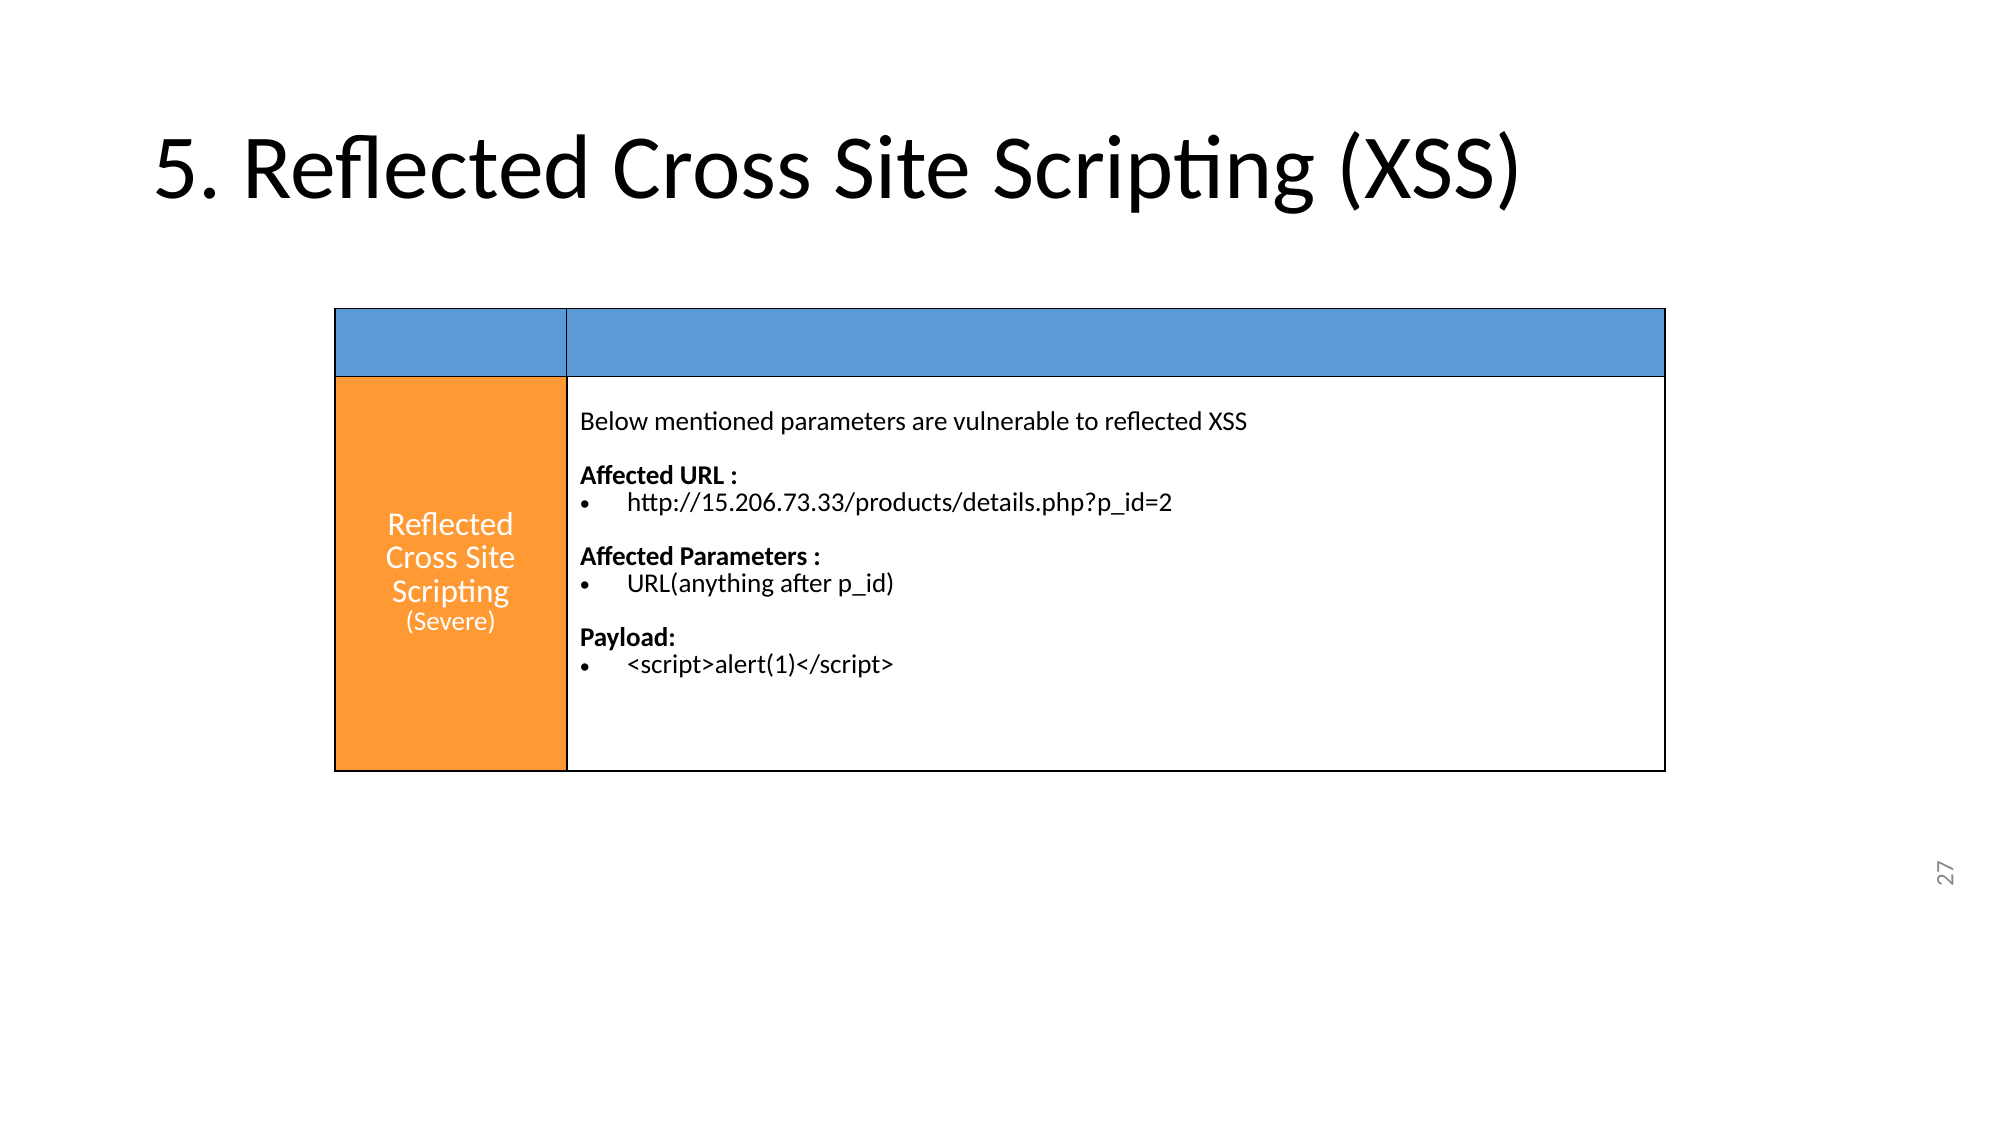

# 5. Reflected Cross Site Scripting (XSS)
|  |  |
| --- | --- |
| Reflected Cross Site Scripting (Severe) | Below mentioned parameters are vulnerable to reflected XSS Affected URL : http://15.206.73.33/products/details.php?p\_id=2 Affected Parameters : URL(anything after p\_id) Payload: <script>alert(1)</script> |
27